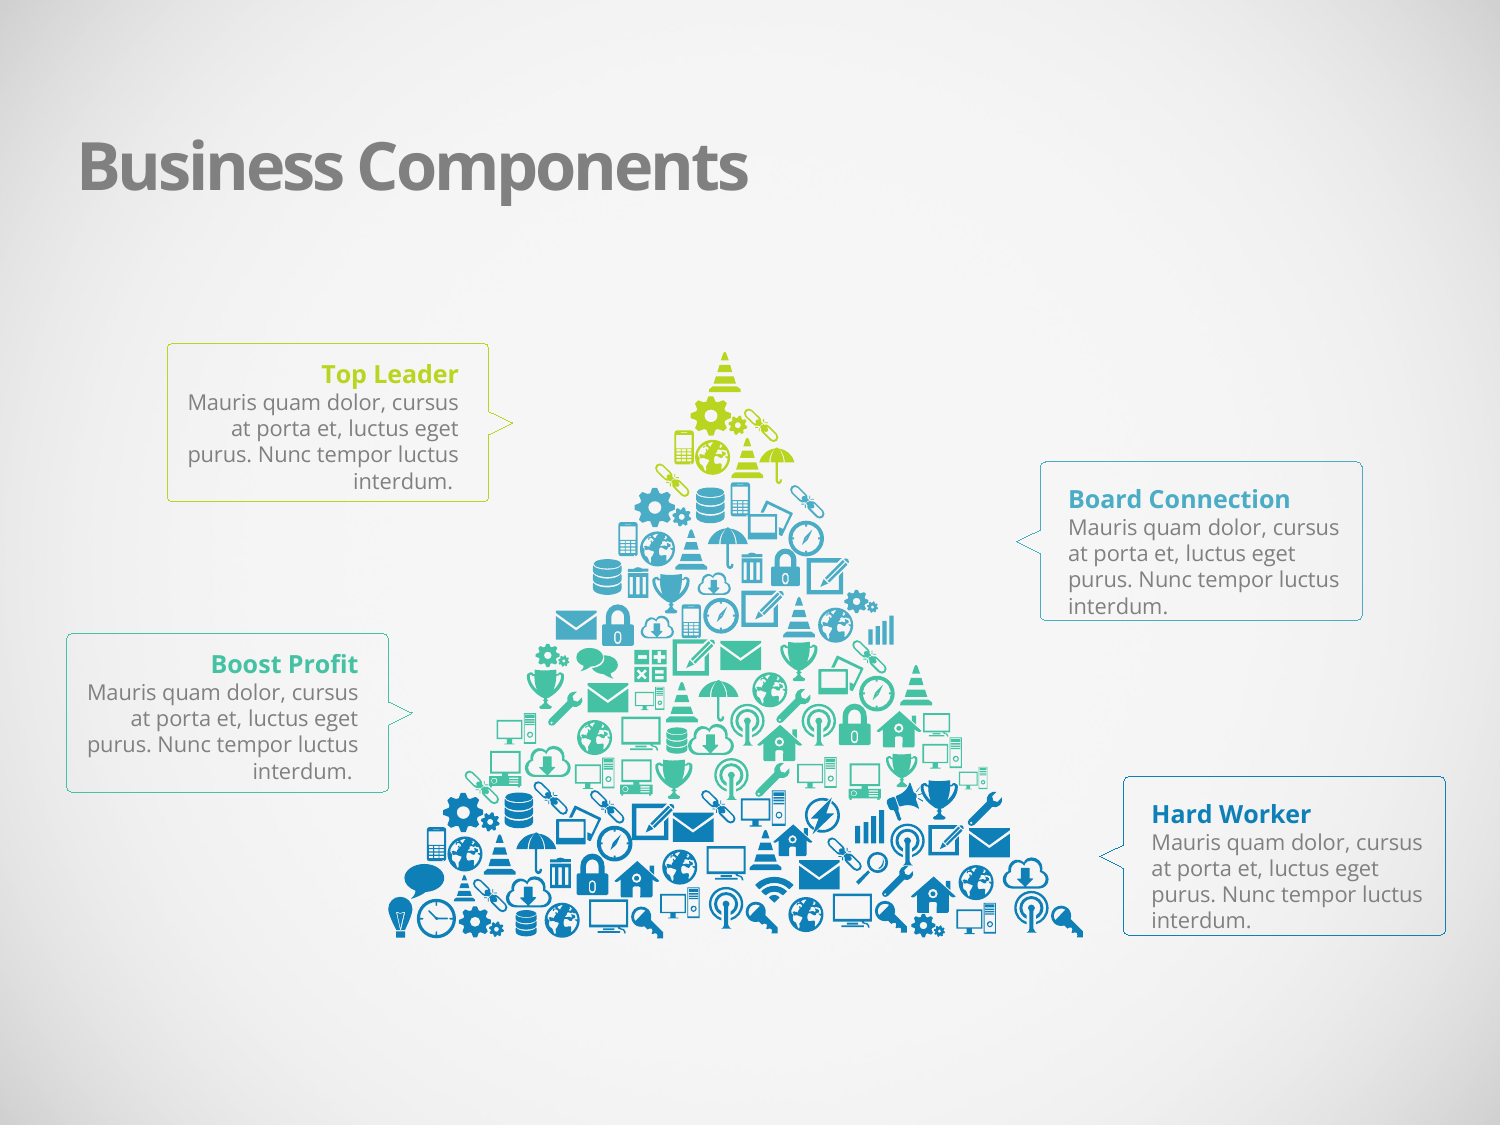

Business Components
Top Leader
Mauris quam dolor, cursus at porta et, luctus eget purus. Nunc tempor luctus interdum.

Board Connection
Mauris quam dolor, cursus at porta et, luctus eget purus. Nunc tempor luctus interdum.

Boost Profit
Mauris quam dolor, cursus at porta et, luctus eget purus. Nunc tempor luctus interdum.

Hard Worker
Mauris quam dolor, cursus at porta et, luctus eget purus. Nunc tempor luctus interdum.